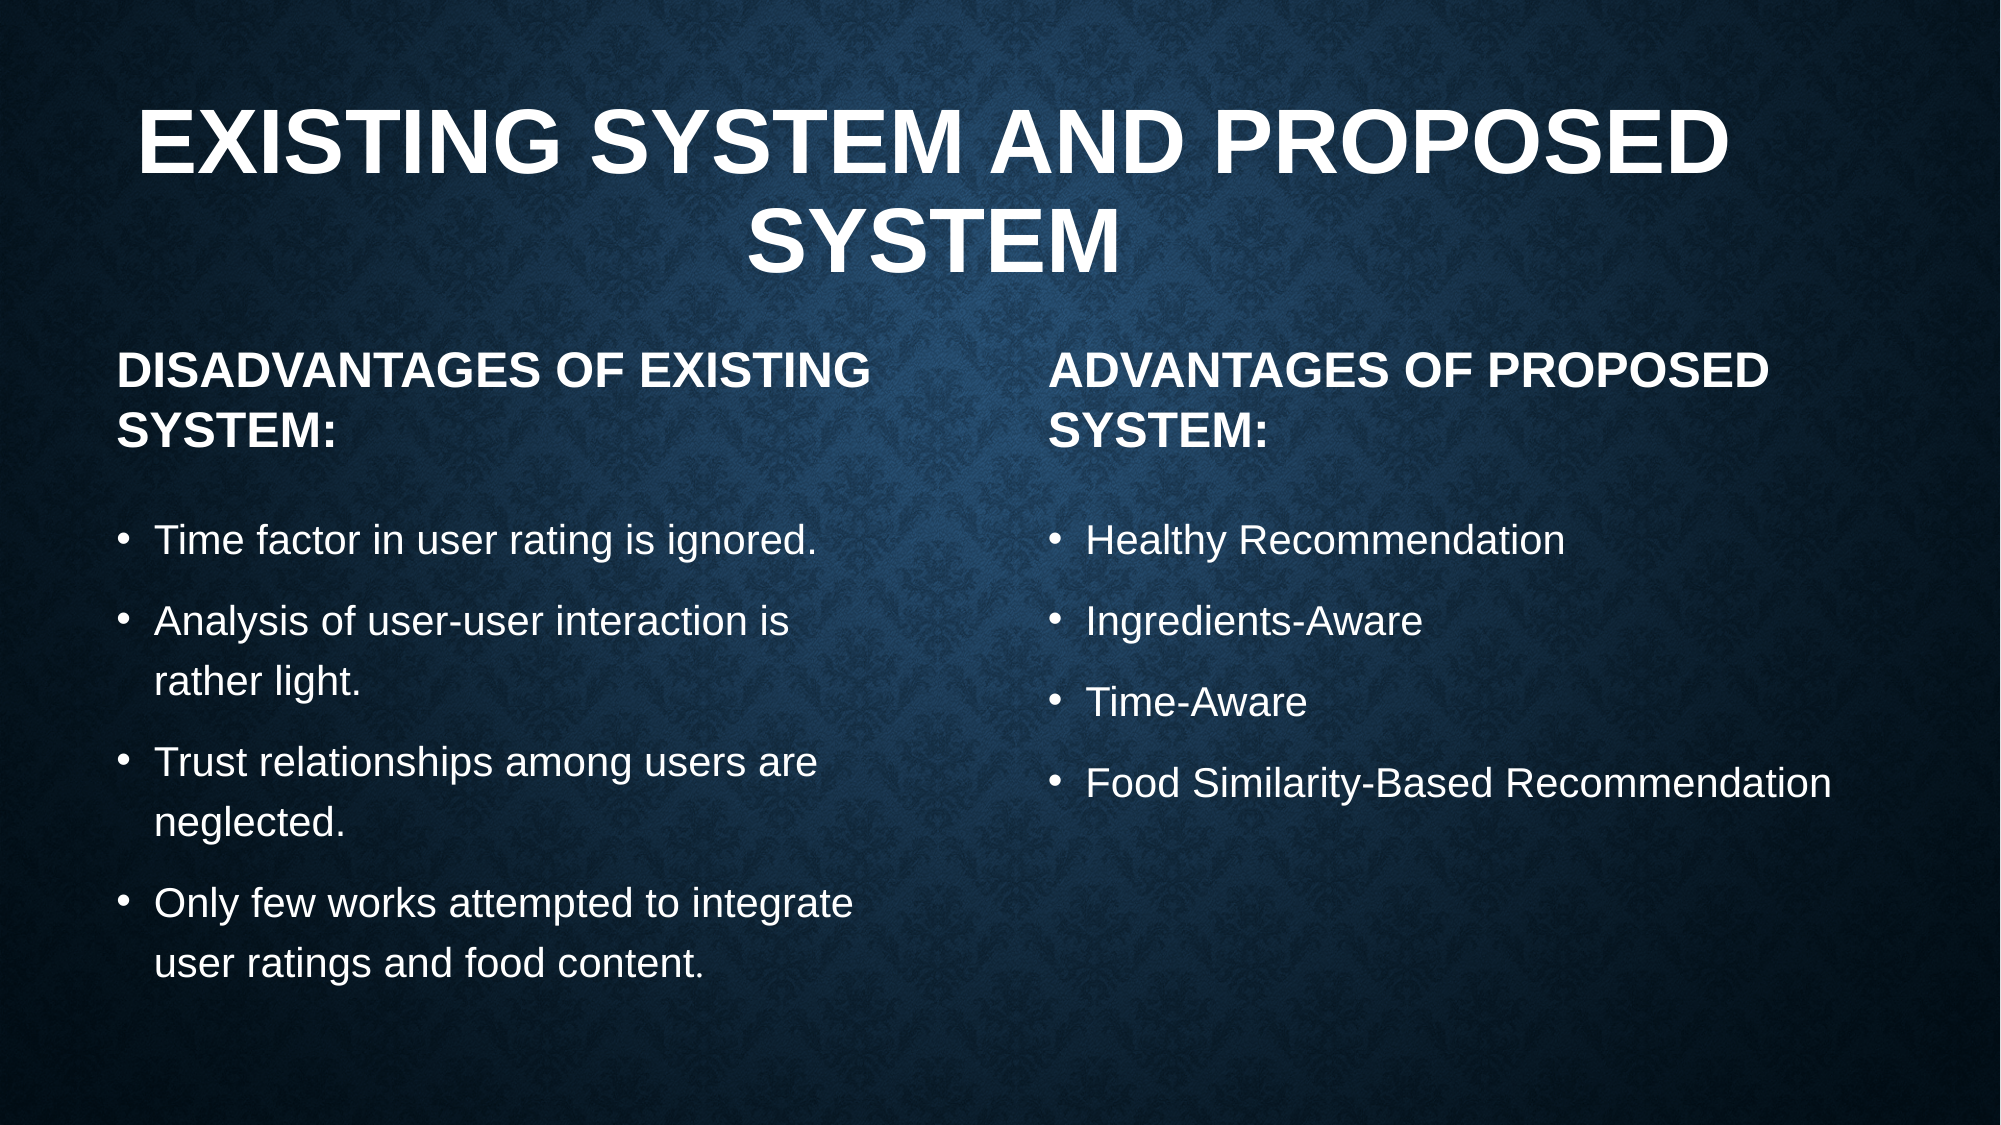

# Existing system and proposed system
DISADVANTAGES OF EXISTING SYSTEM:
ADVANTAGES OF PROPOSED SYSTEM:
Time factor in user rating is ignored.
Analysis of user-user interaction is rather light.
Trust relationships among users are neglected.
Only few works attempted to integrate user ratings and food content.
Healthy Recommendation
Ingredients-Aware
Time-Aware
Food Similarity-Based Recommendation